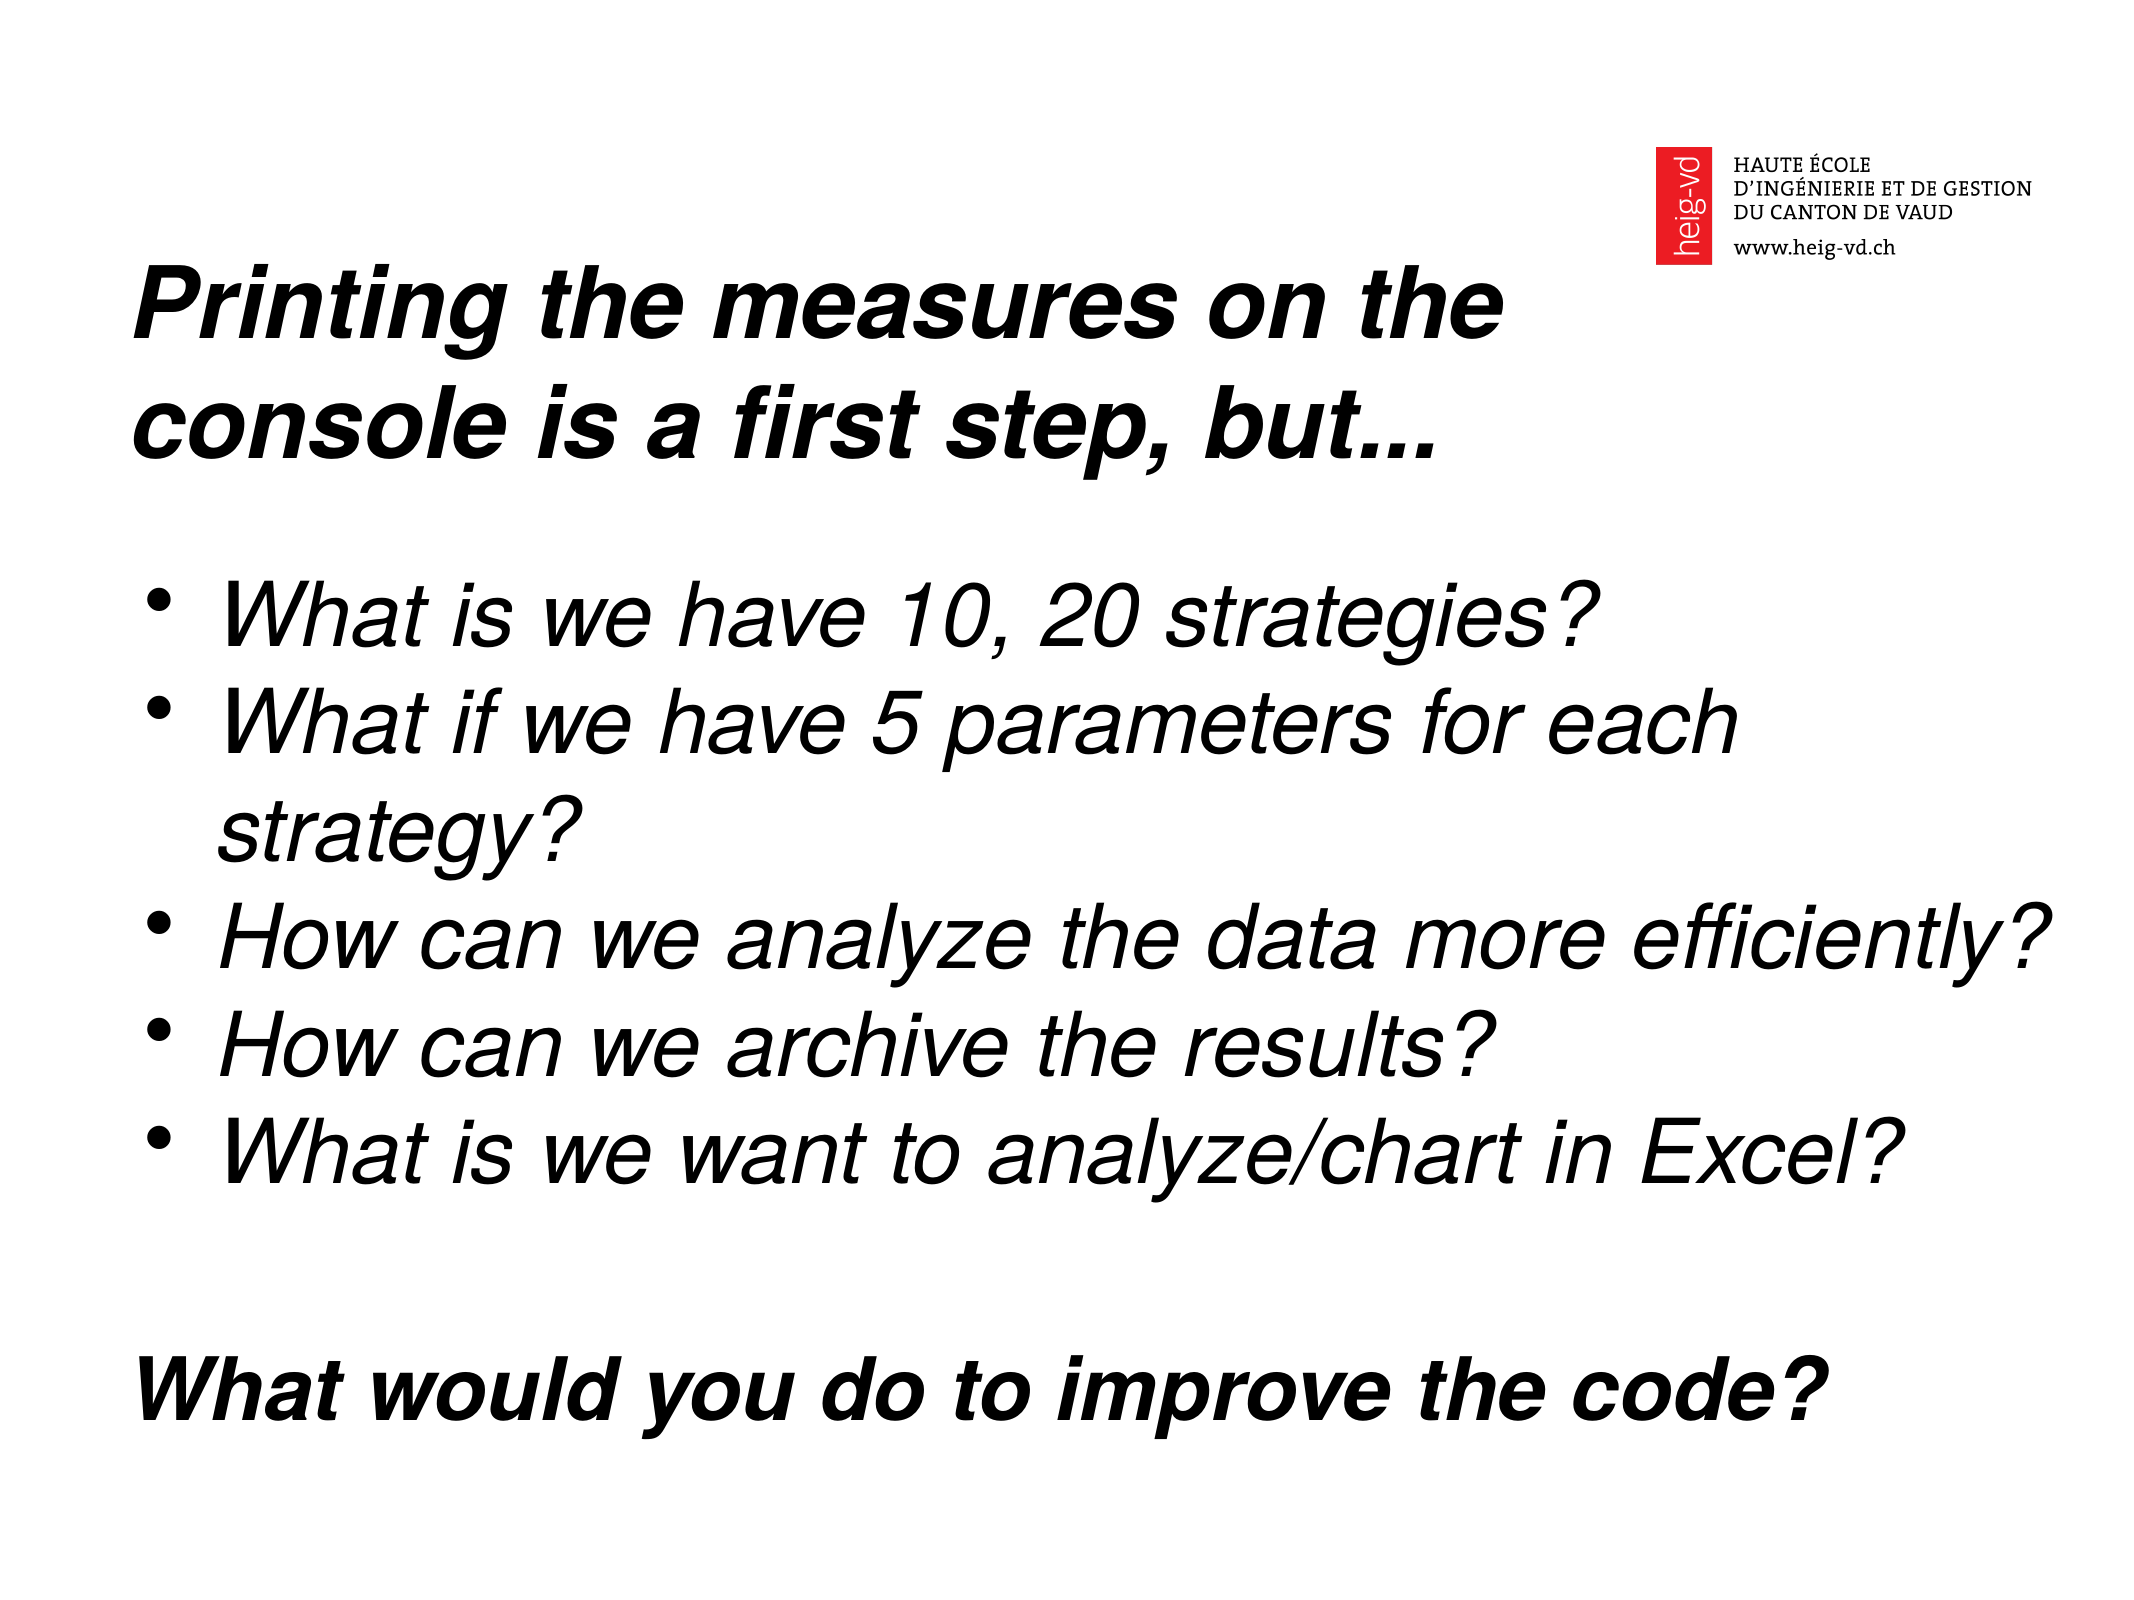

Printing the measures on the console is a first step, but...
What is we have 10, 20 strategies?
What if we have 5 parameters for each strategy?
How can we analyze the data more efficiently?
How can we archive the results?
What is we want to analyze/chart in Excel?
What would you do to improve the code?